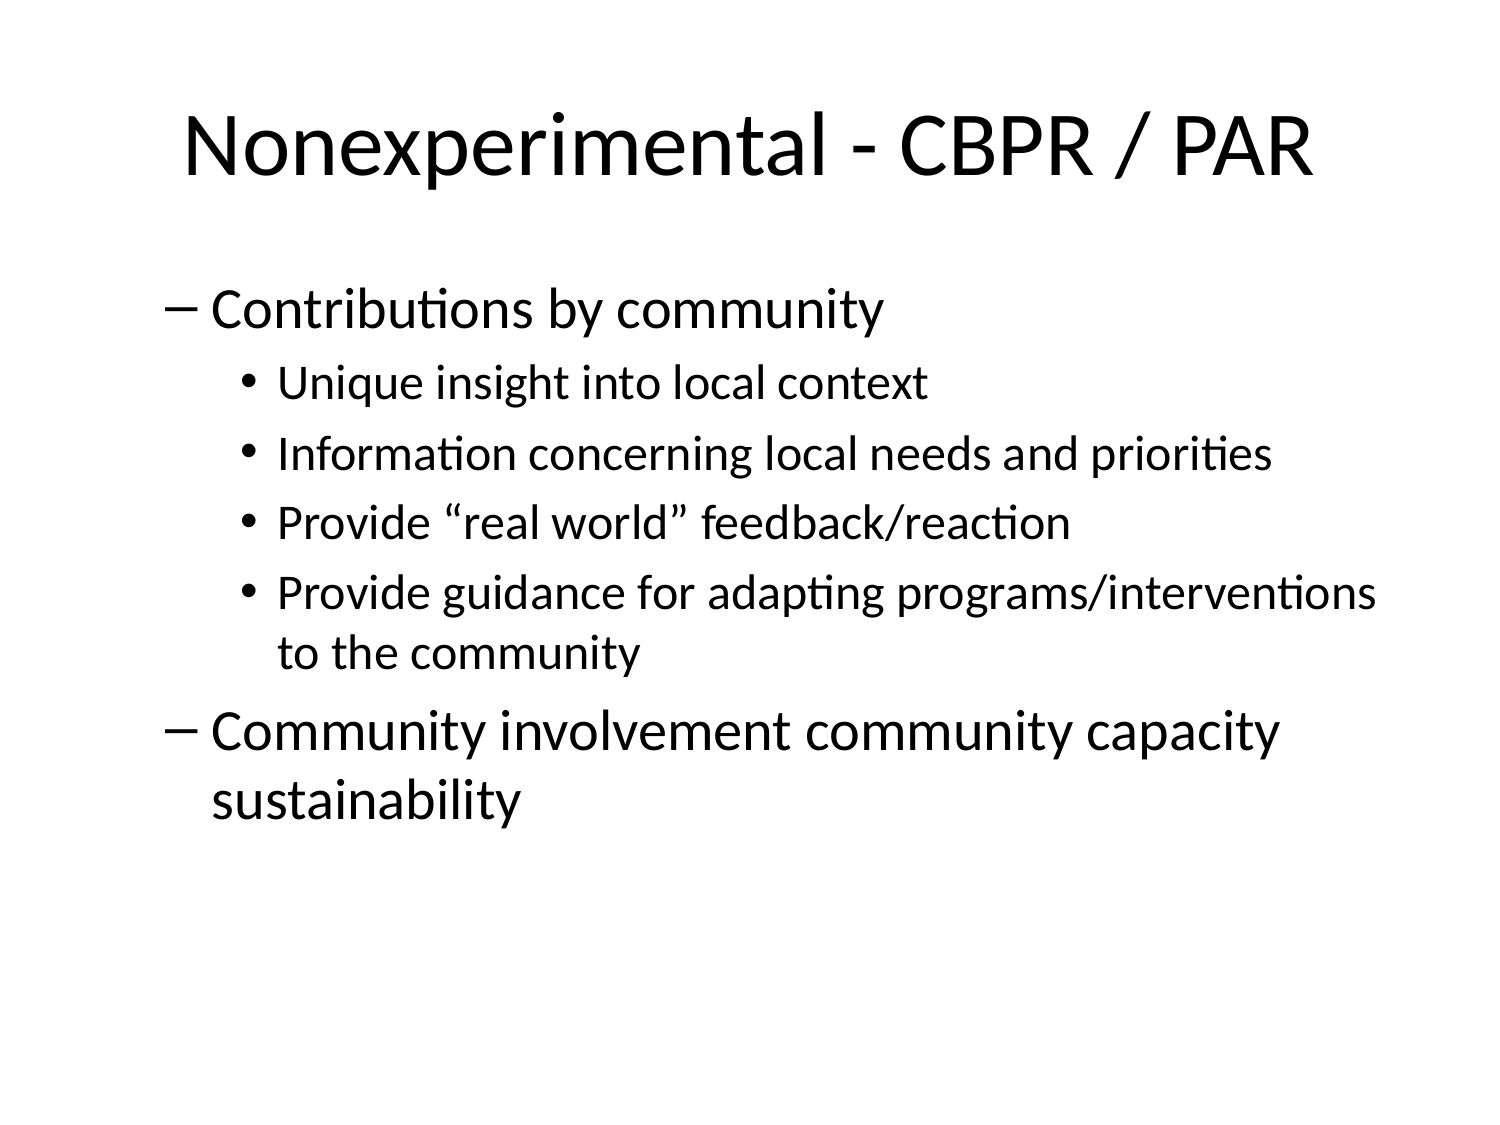

# Nonexperimental - CBPR / PAR
Contributions by community
Unique insight into local context
Information concerning local needs and priorities
Provide “real world” feedback/reaction
Provide guidance for adapting programs/interventions to the community
Community involvement community capacity sustainability